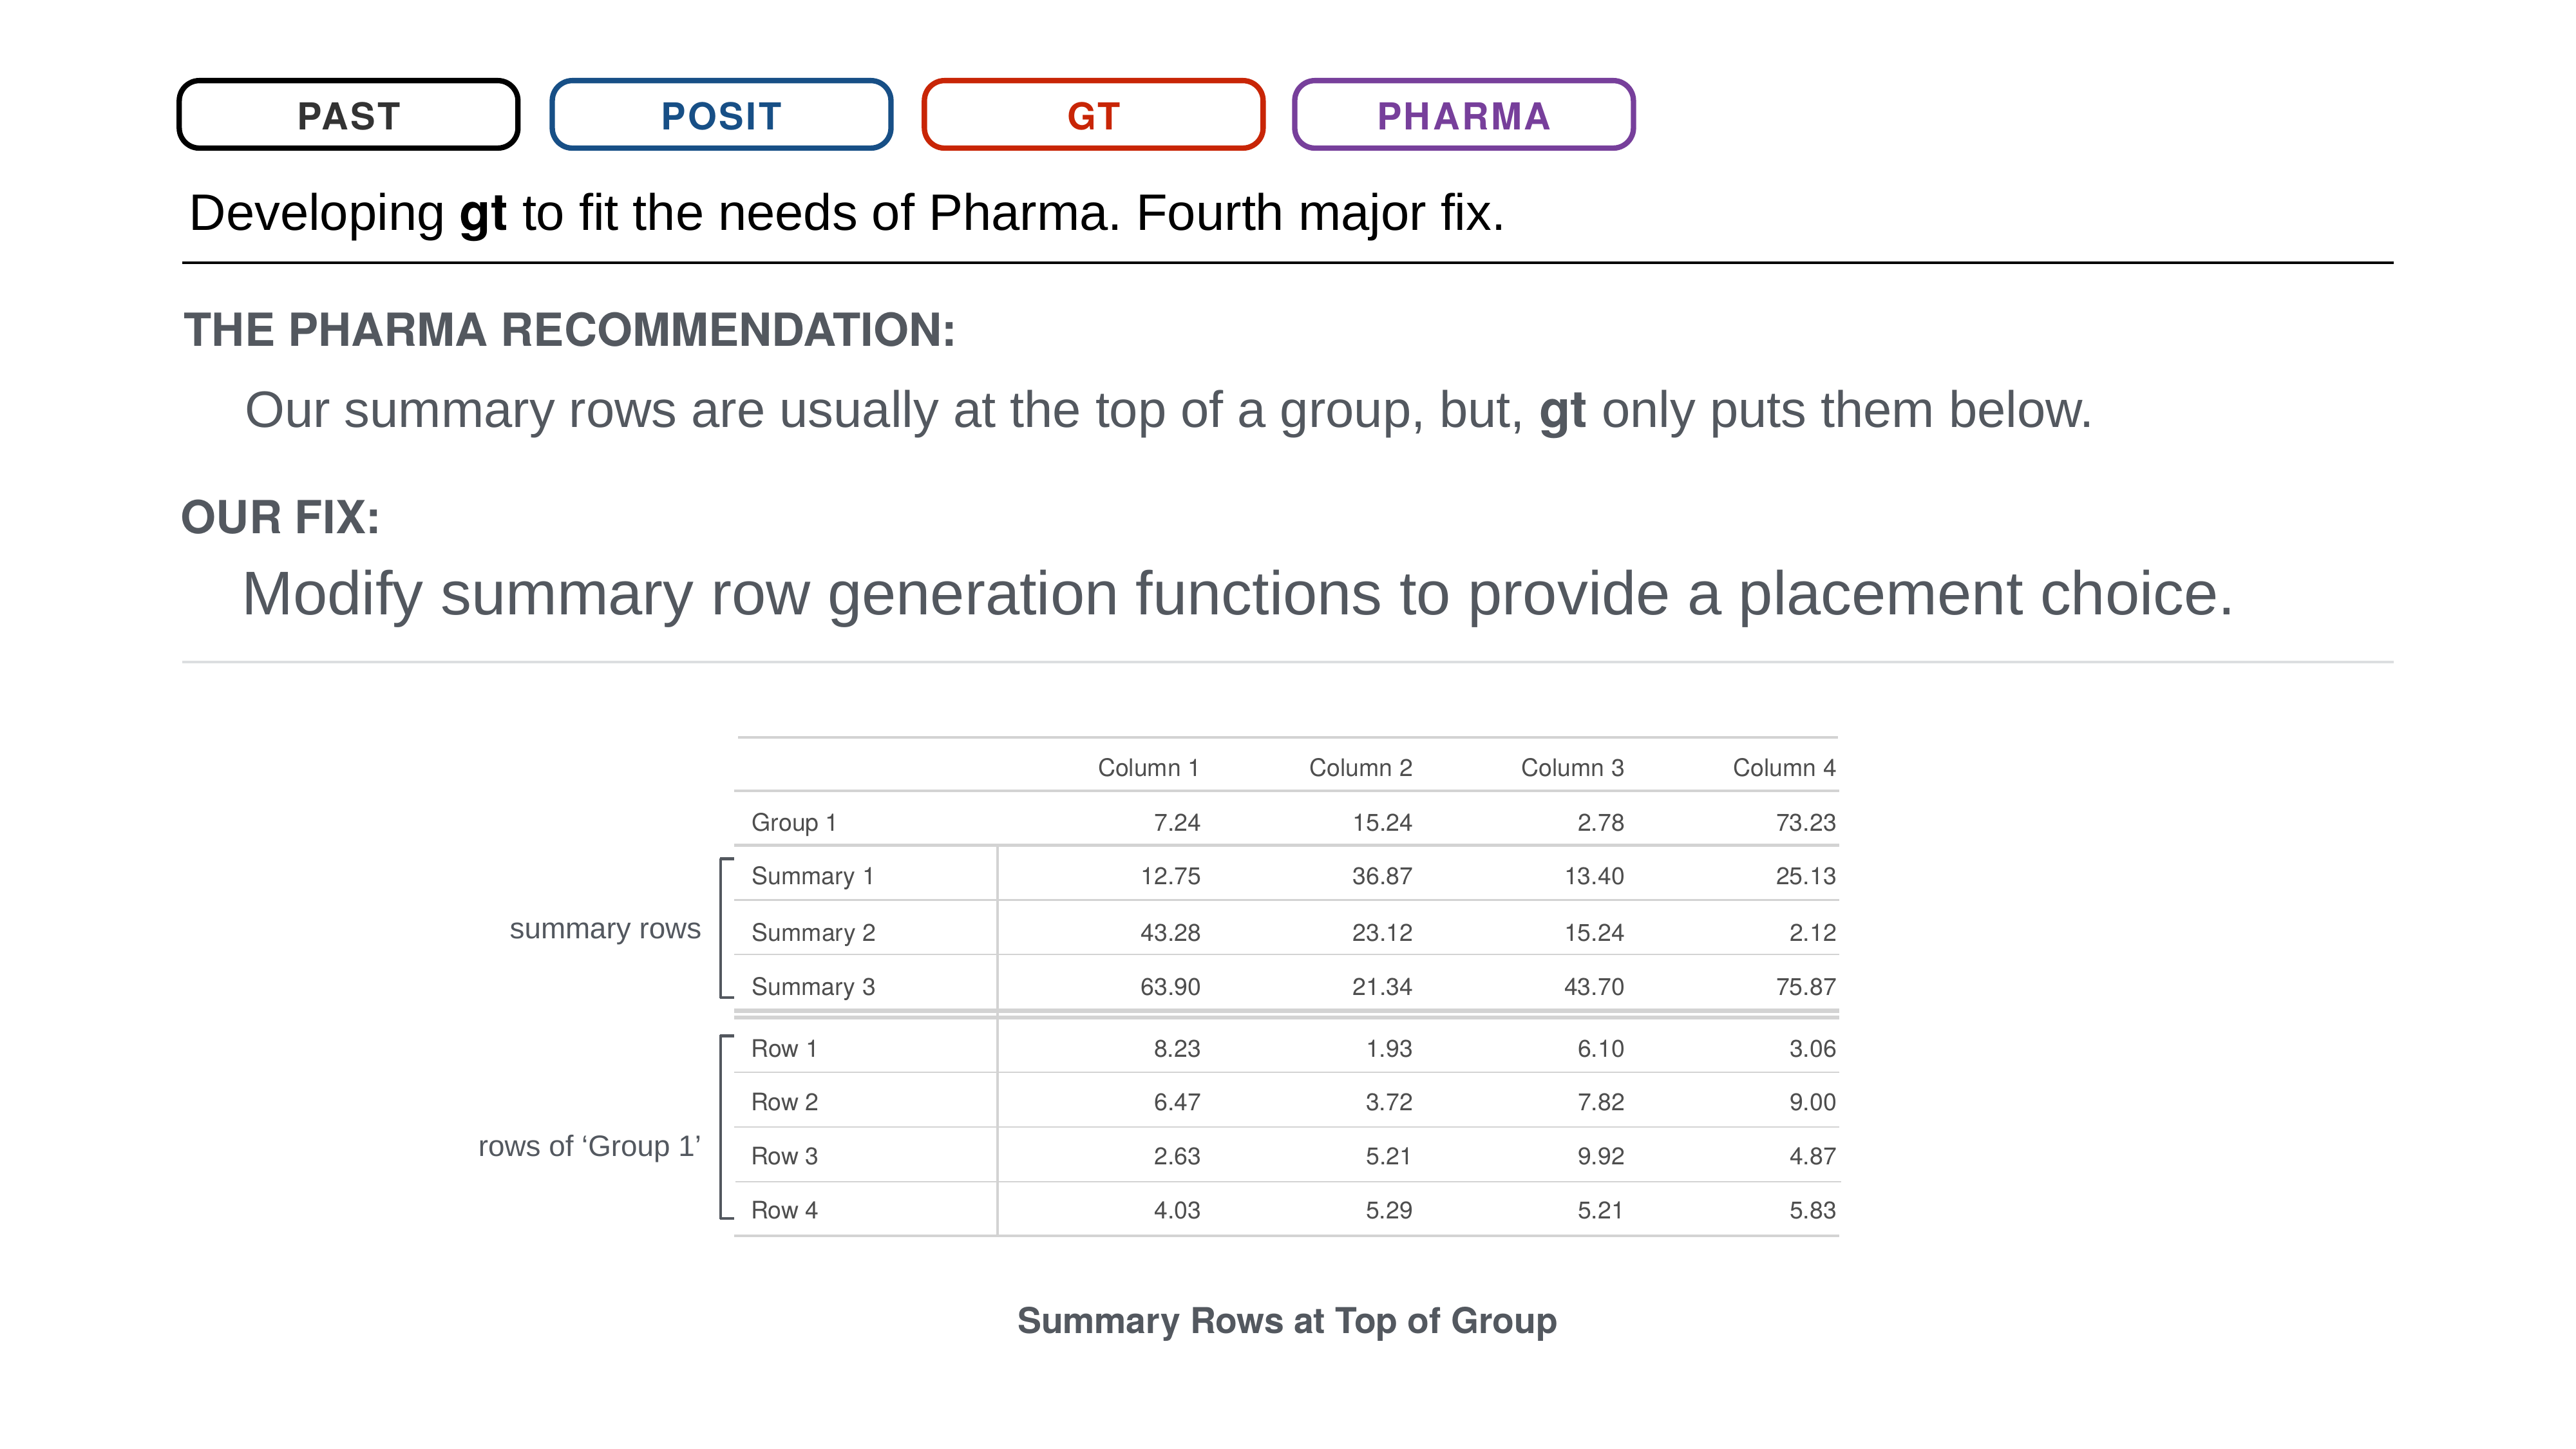

PAST

POSIT

GT

PHARMA
Developing gt to fit the needs of Pharma. Fourth major fix.

THE PHARMA RECOMMENDATION:
Our summary rows are usually at the top of a group, but, gt only puts them below.
OUR FIX:
Modify summary row generation functions to provide a placement choice.

Column 1
7.24
12.75
43.28
63.90
8.23
6.47
2.63
4.03
Column 2
15.24
36.87
23.12
21.34
1.93
3.72
5.21
5.29
Column 3
2.78
13.40
15.24
43.70
6.10
7.82
9.92
5.21
Column 4
73.23
25.13
2.12
75.87
3.06
9.00
4.87
5.83

Group 1

Summary 1

Summary 2

Summary 3

Row 1

Row 2

Row 3

Row 4

summary rows

rows of ‘Group 1’
Summary Rows at Top of Group
Heterogeneous columns